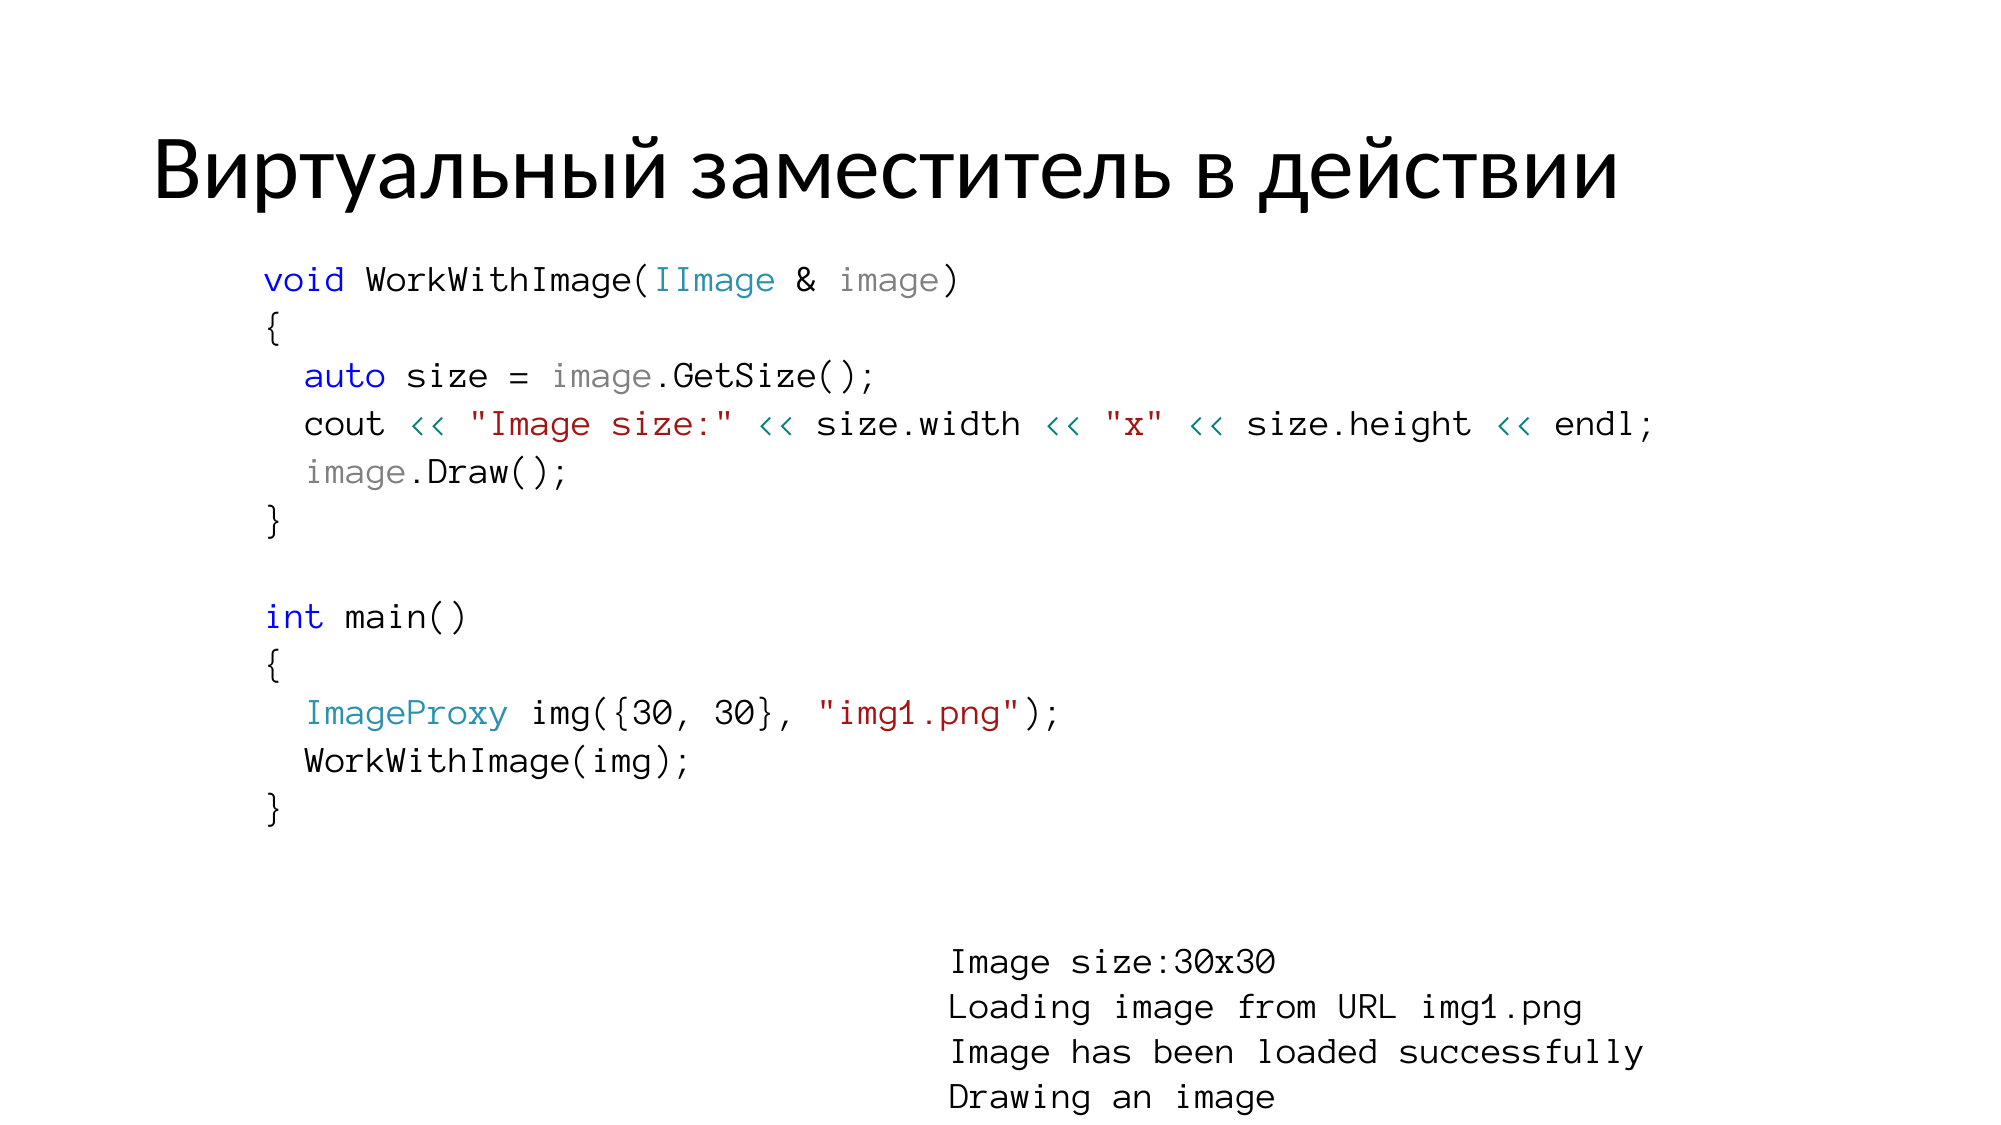

# Виртуальный заместитель в действии
void WorkWithImage(IImage & image)
{
  auto size = image.GetSize();
  cout << "Image size:" << size.width << "x" << size.height << endl;
  image.Draw();
}

int main()
{
  ImageProxy img({30, 30}, "img1.png");
  WorkWithImage(img);
}
Image size:30x30
Loading image from URL img1.png
Image has been loaded successfully
Drawing an image